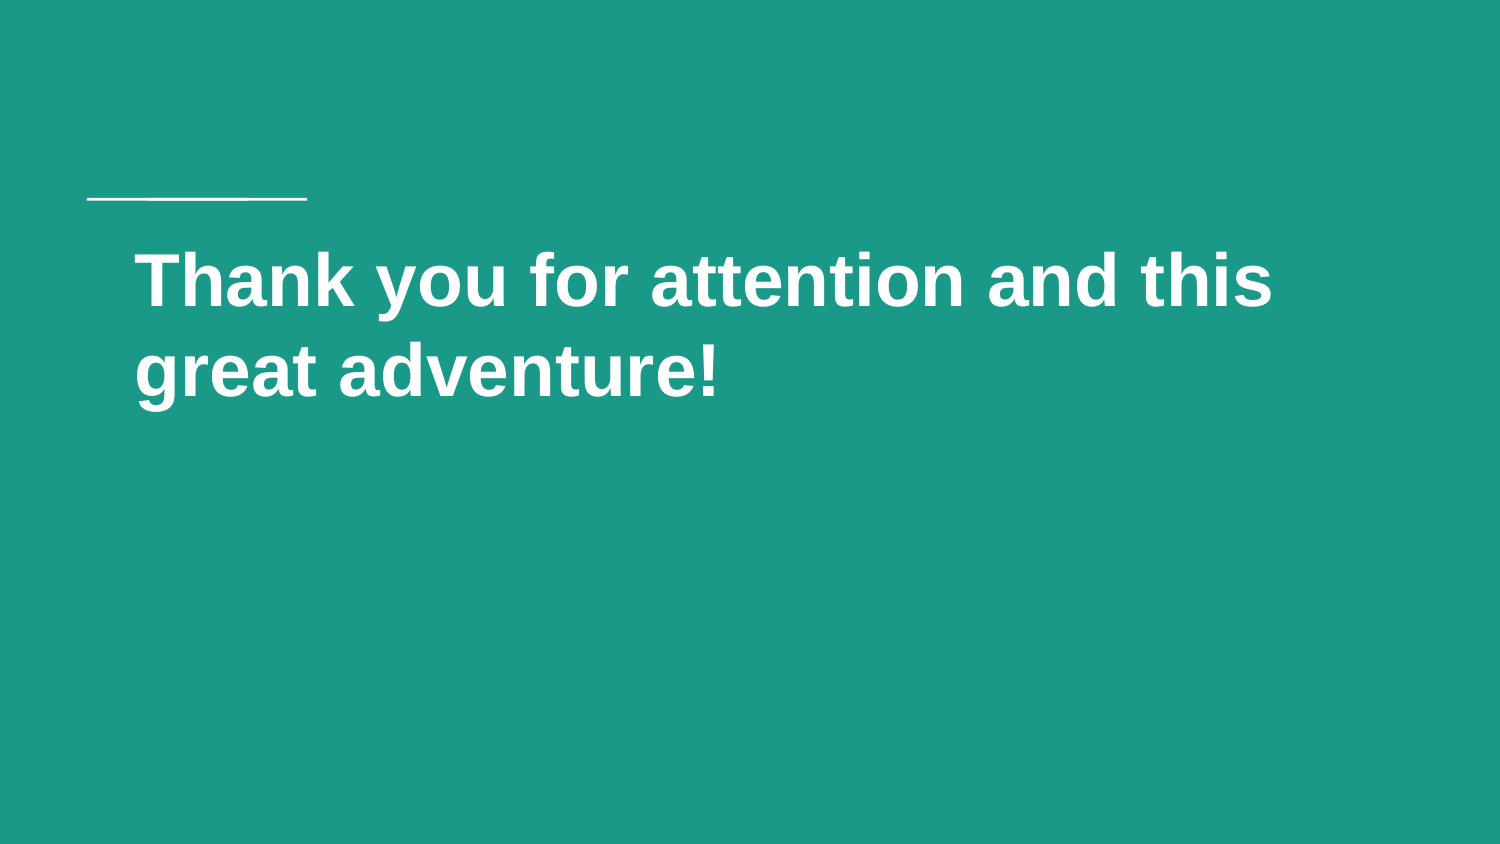

# Thank you for attention and this great adventure!